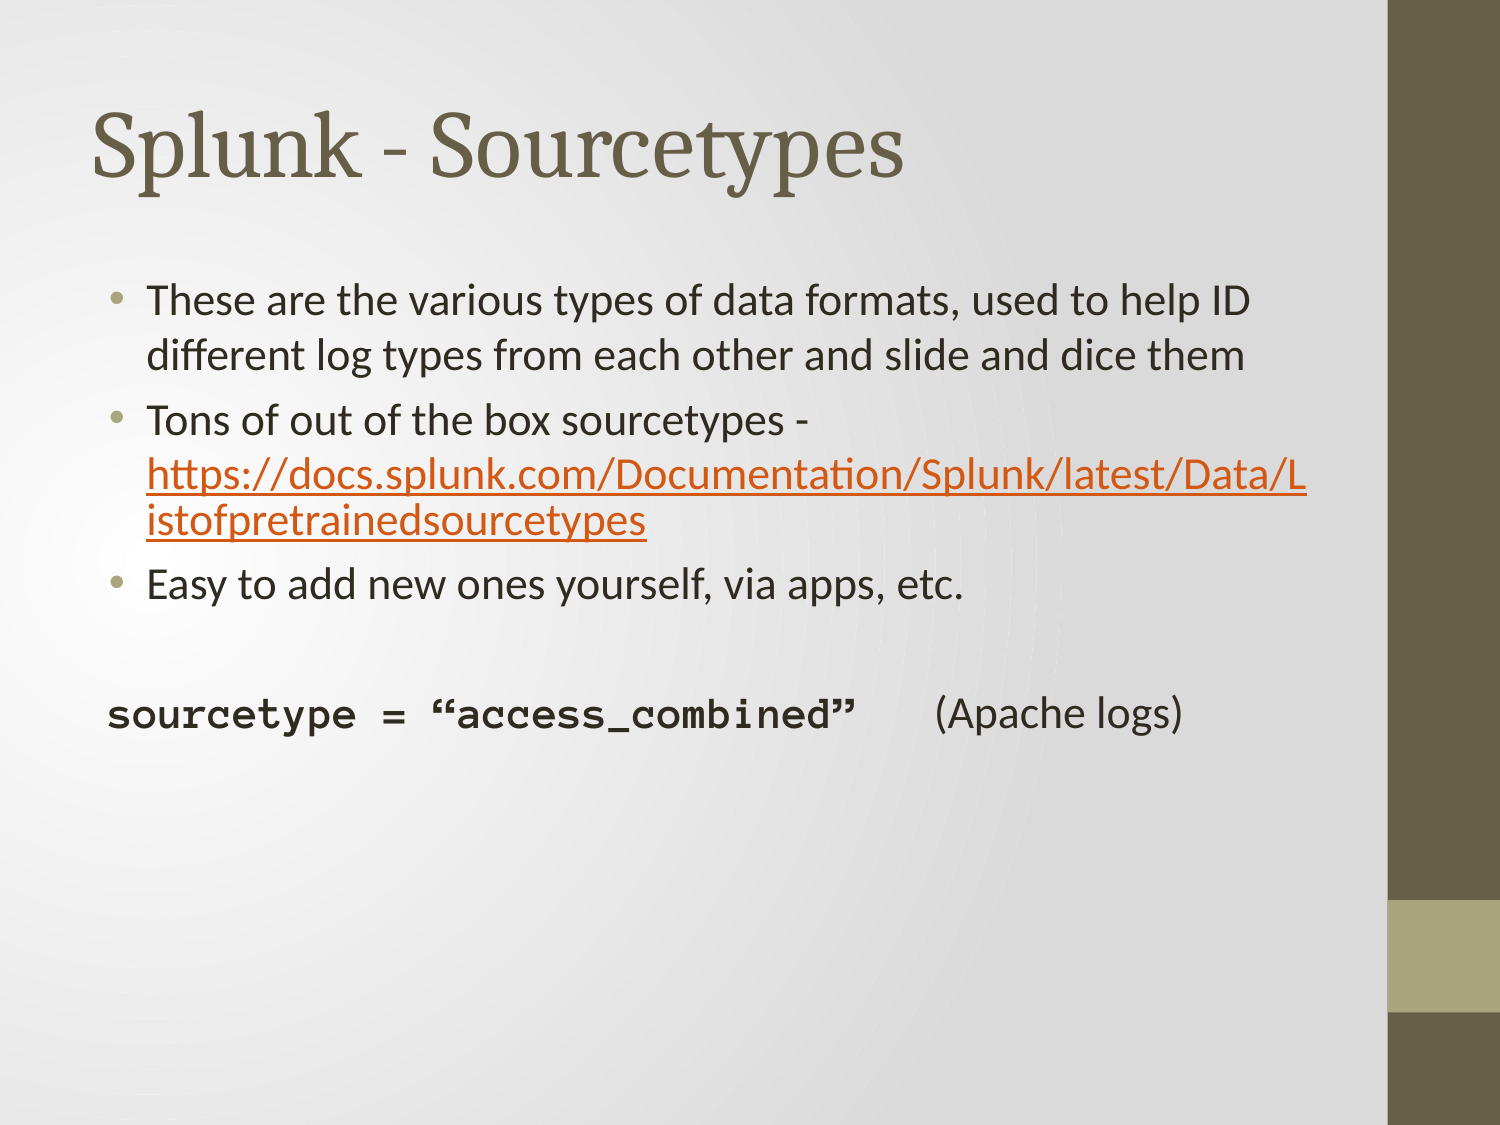

# Splunk - Sourcetypes
These are the various types of data formats, used to help ID different log types from each other and slide and dice them
Tons of out of the box sourcetypes - https://docs.splunk.com/Documentation/Splunk/latest/Data/Listofpretrainedsourcetypes
Easy to add new ones yourself, via apps, etc.

sourcetype = “access_combined”   (Apache logs)